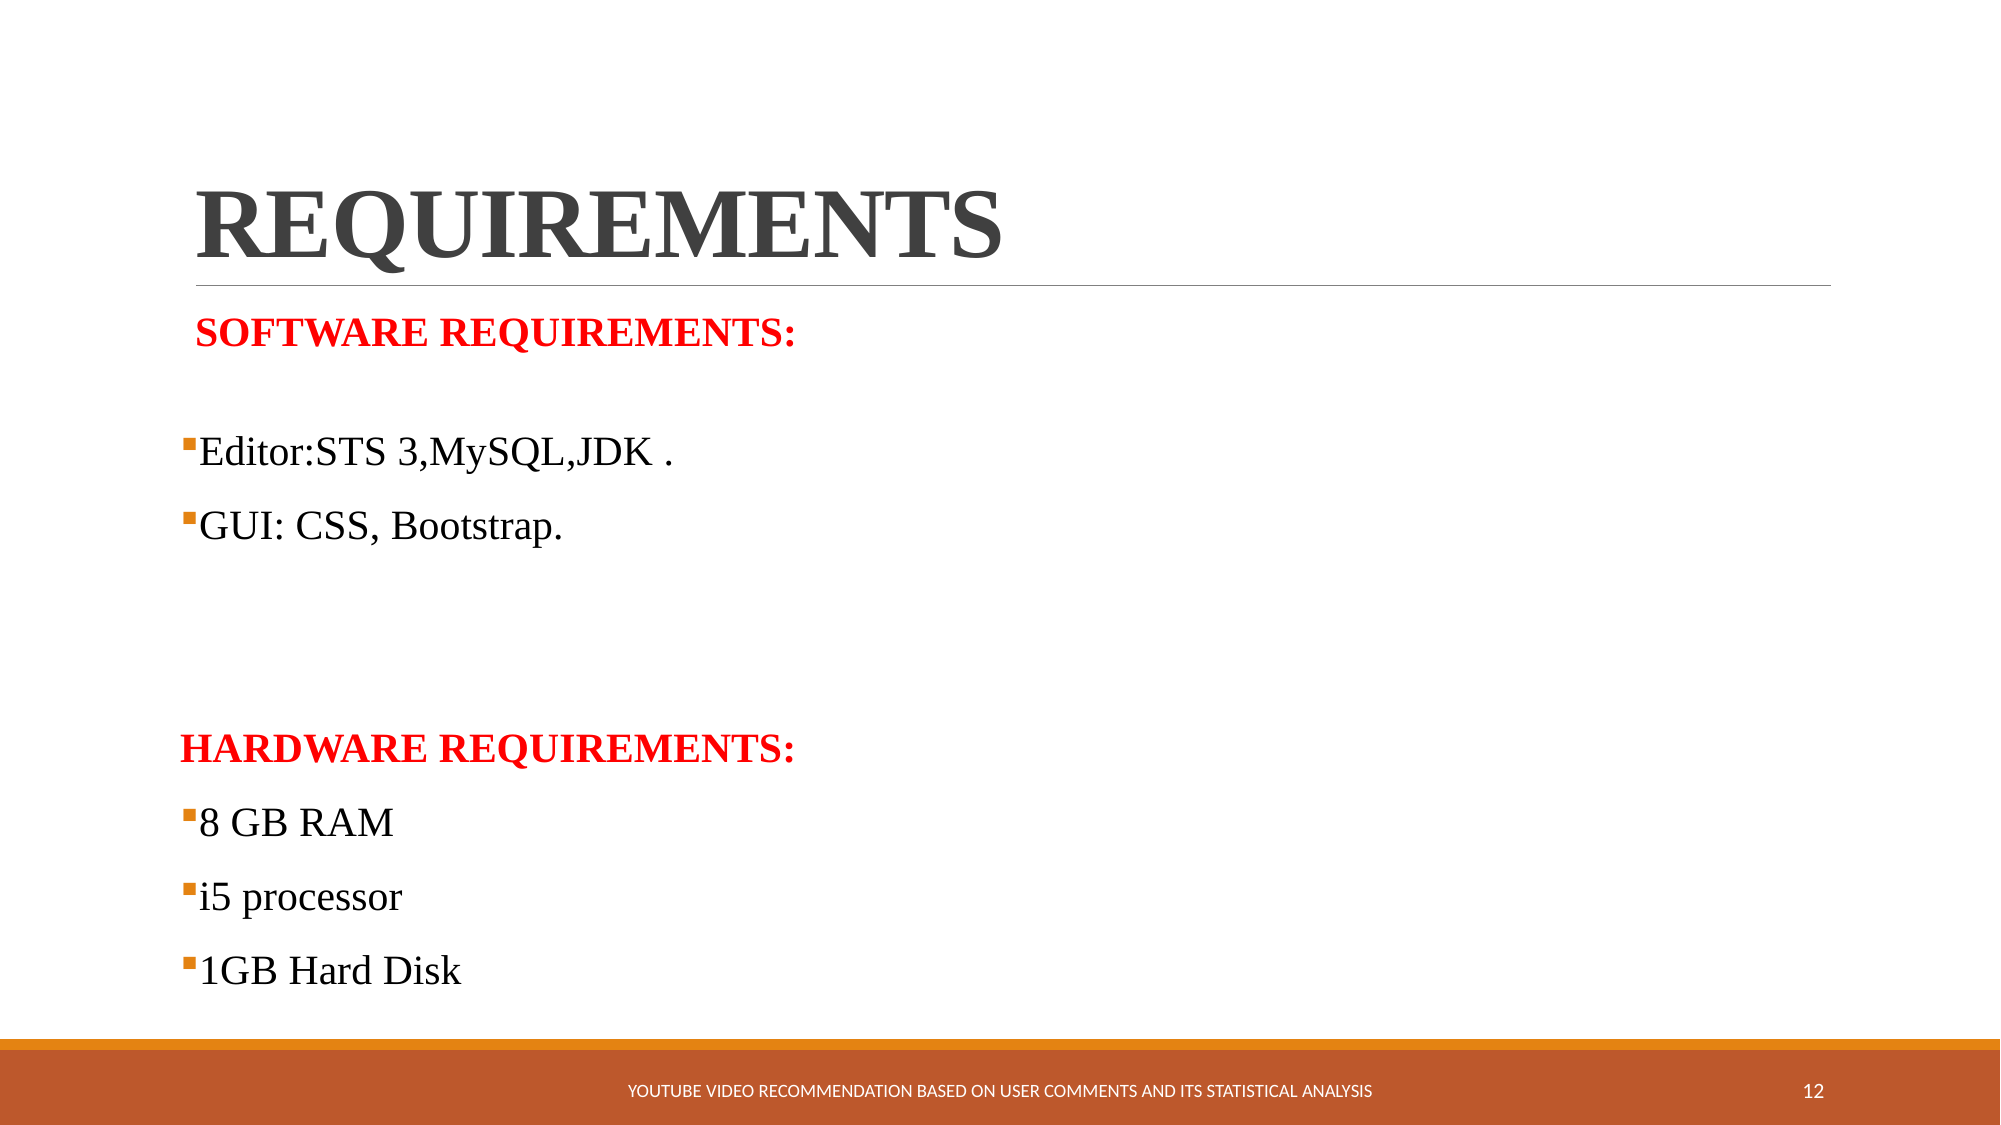

# REQUIREMENTS
SOFTWARE REQUIREMENTS:
Editor:STS 3,MySQL,JDK .
GUI: CSS, Bootstrap.

HARDWARE REQUIREMENTS:
8 GB RAM
i5 processor
1GB Hard Disk

YOUTUBE VIDEO RECOMMENDATION BASED ON USER COMMENTS AND ITS STATISTICAL ANALYSIS
12